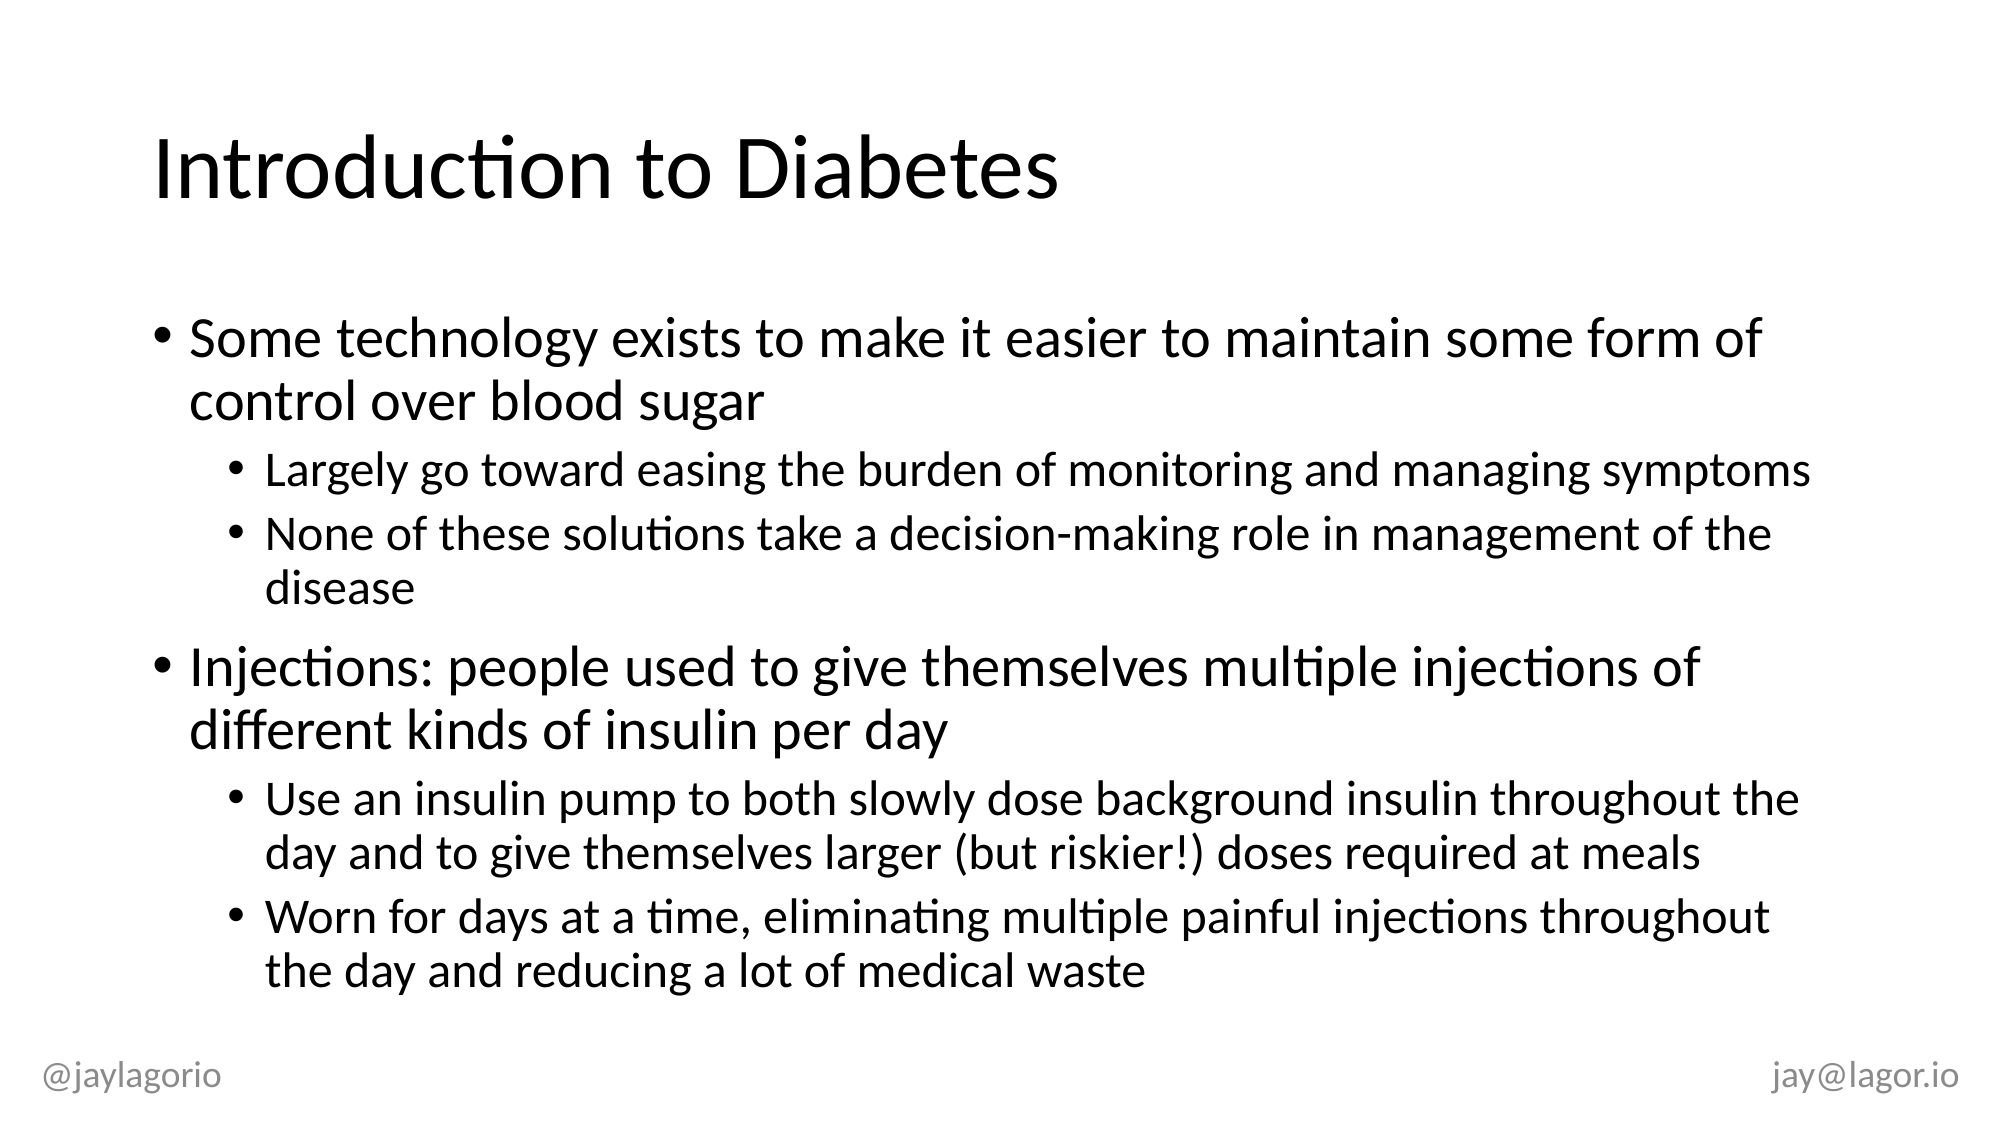

# Introduction to Diabetes
Some technology exists to make it easier to maintain some form of control over blood sugar
Largely go toward easing the burden of monitoring and managing symptoms
None of these solutions take a decision-making role in management of the disease
Injections: people used to give themselves multiple injections of different kinds of insulin per day
Use an insulin pump to both slowly dose background insulin throughout the day and to give themselves larger (but riskier!) doses required at meals
Worn for days at a time, eliminating multiple painful injections throughout the day and reducing a lot of medical waste